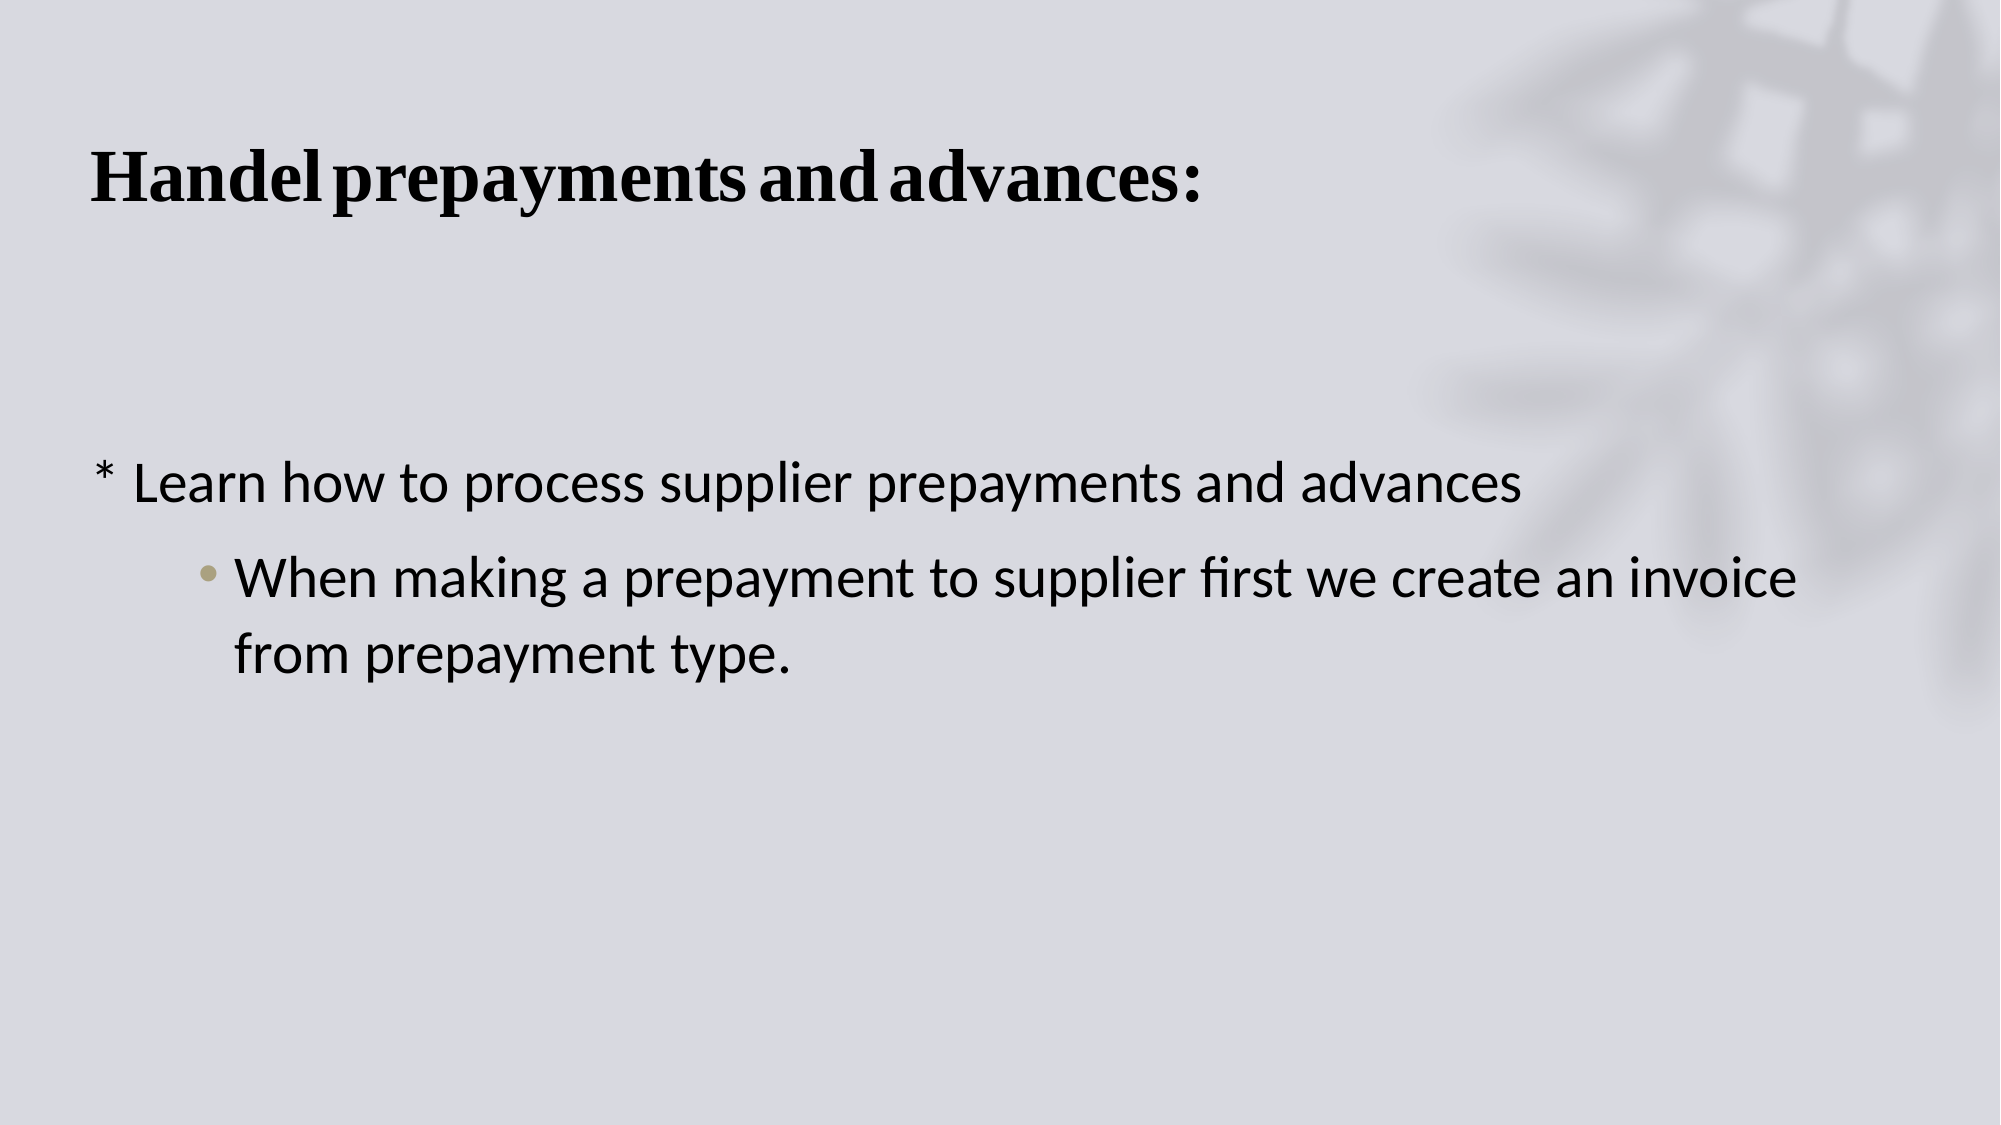

# Handel prepayments and advances:
* Learn how to process supplier prepayments and advances
When making a prepayment to supplier first we create an invoice from prepayment type.